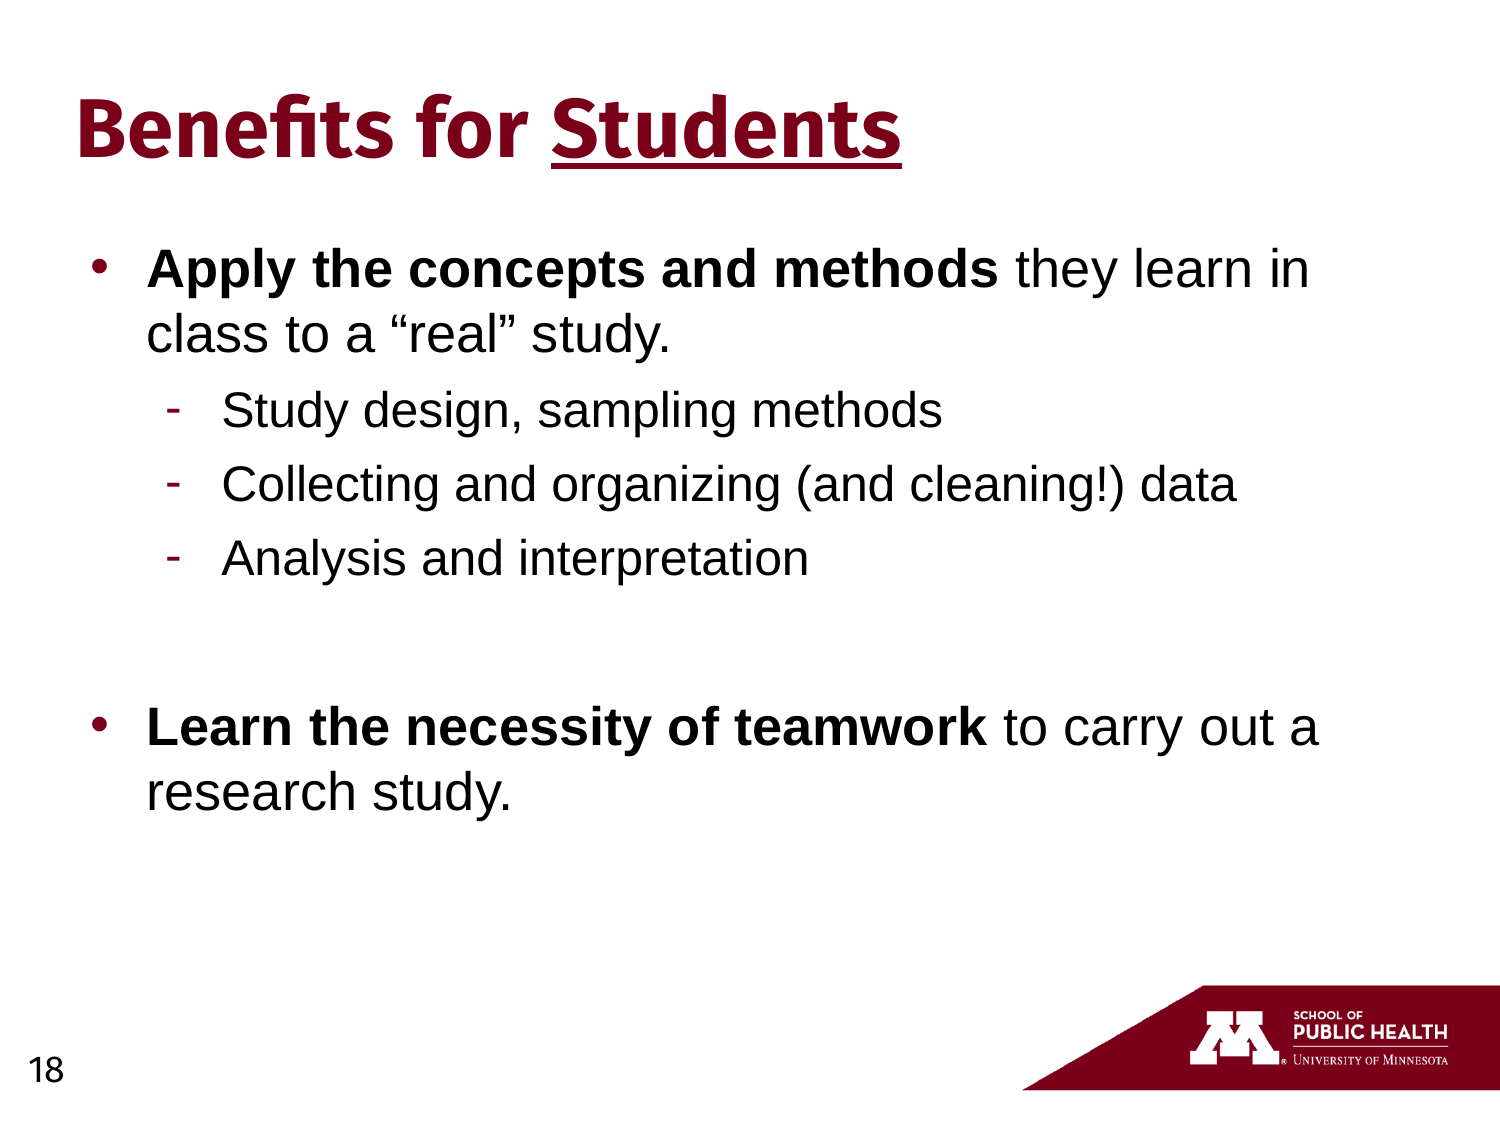

# Benefits for Students
Apply the concepts and methods they learn in class to a “real” study.
Study design, sampling methods
Collecting and organizing (and cleaning!) data
Analysis and interpretation

Learn the necessity of teamwork to carry out a research study.